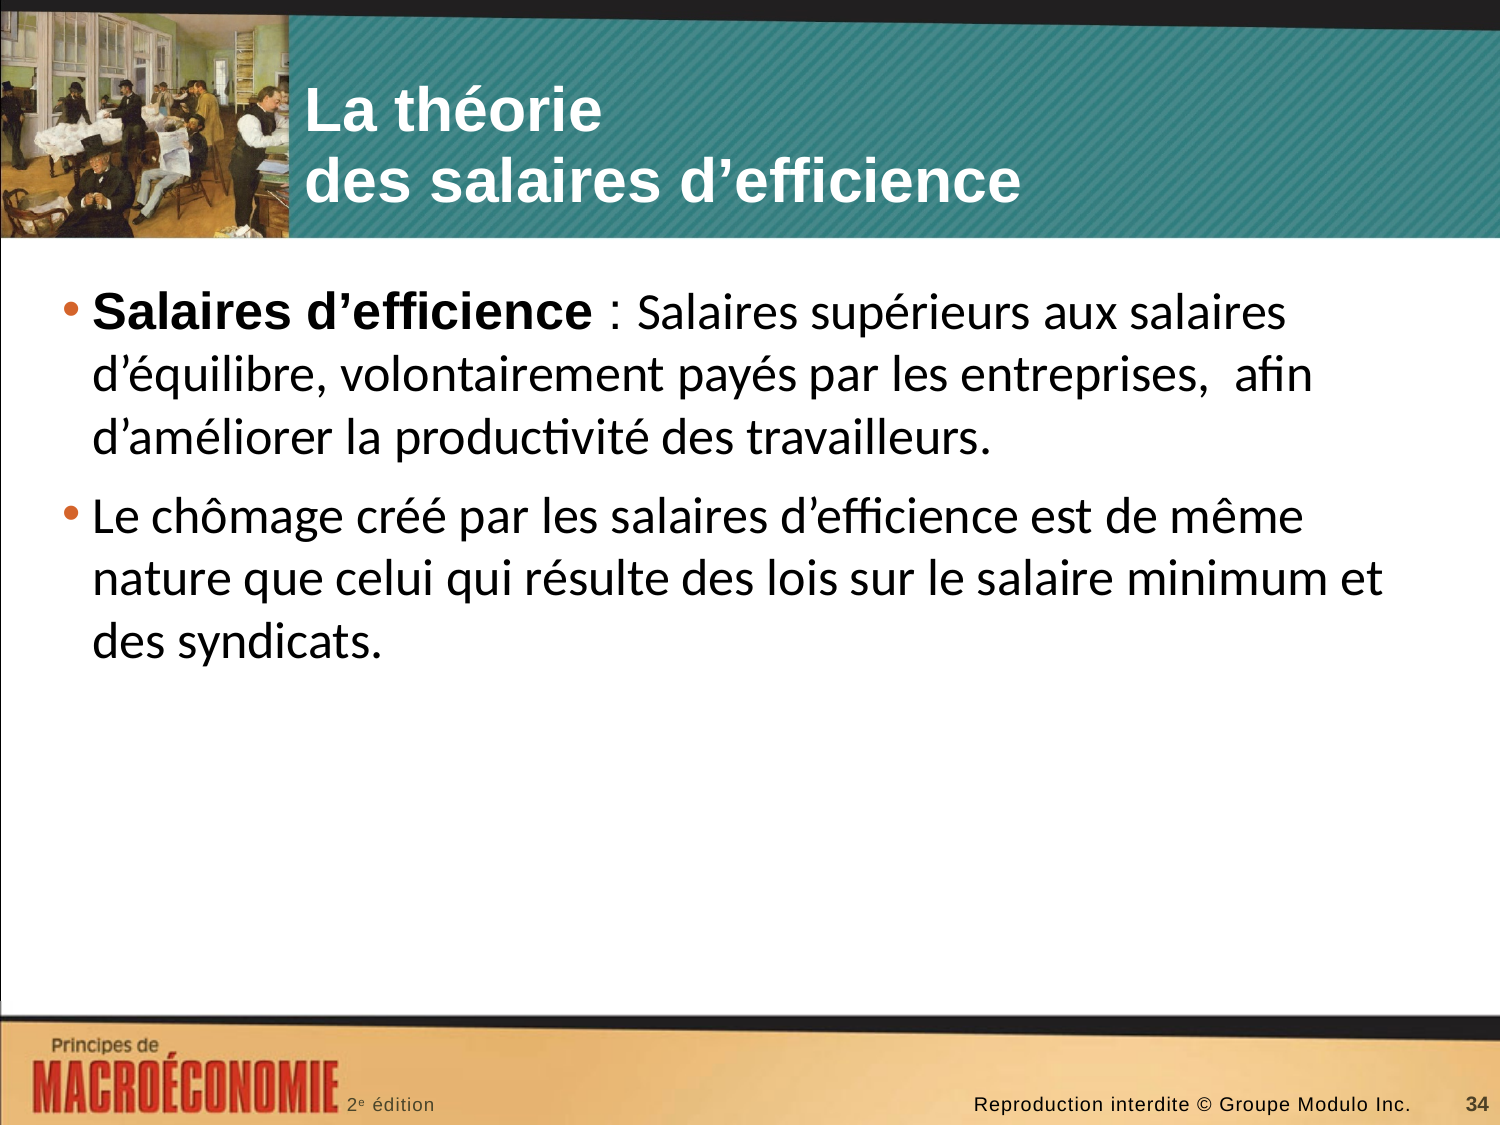

# La théorie des salaires d’efficience
Salaires d’efficience : Salaires supérieurs aux salaires d’équilibre, volontairement payés par les entreprises,  afin d’améliorer la productivité des travailleurs.
Le chômage créé par les salaires d’efficience est de même nature que celui qui résulte des lois sur le salaire minimum et des syndicats.
34